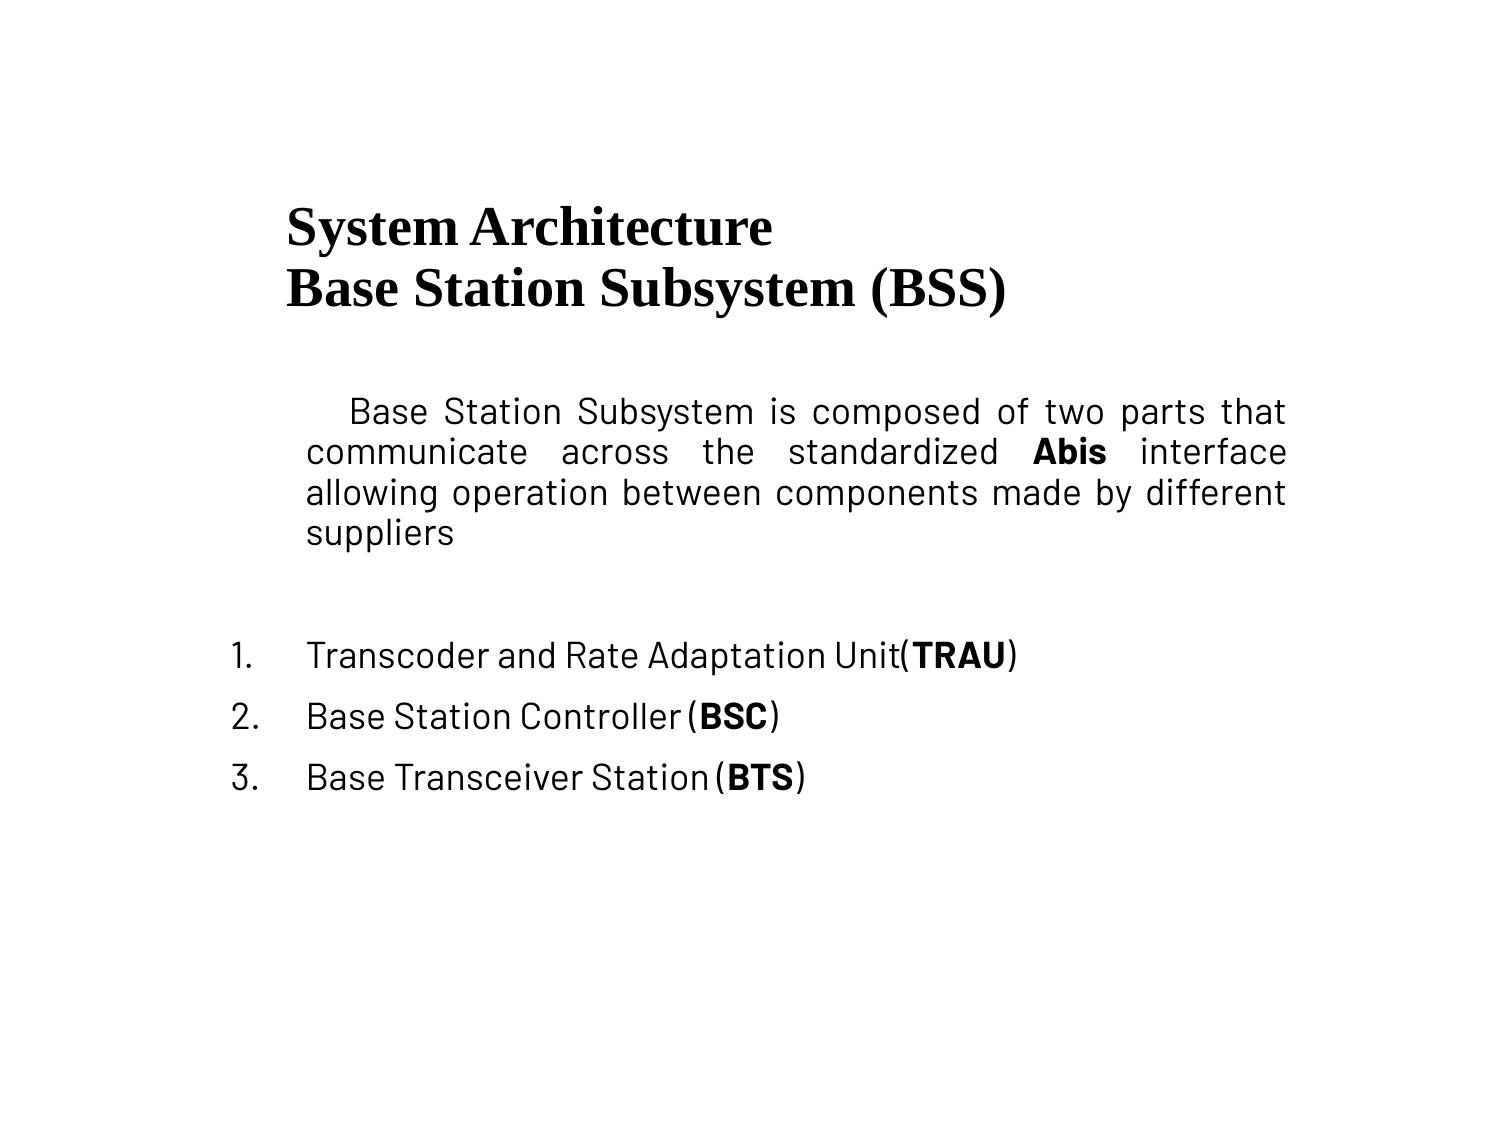

# System Architecture Base Station Subsystem (BSS)
        Base Station Subsystem is composed of two parts that communicate across the standardized Abis interface allowing operation between components made by different suppliers

Transcoder and Rate Adaptation Unit(TRAU)
Base Station Controller (BSC)
Base Transceiver Station (BTS)